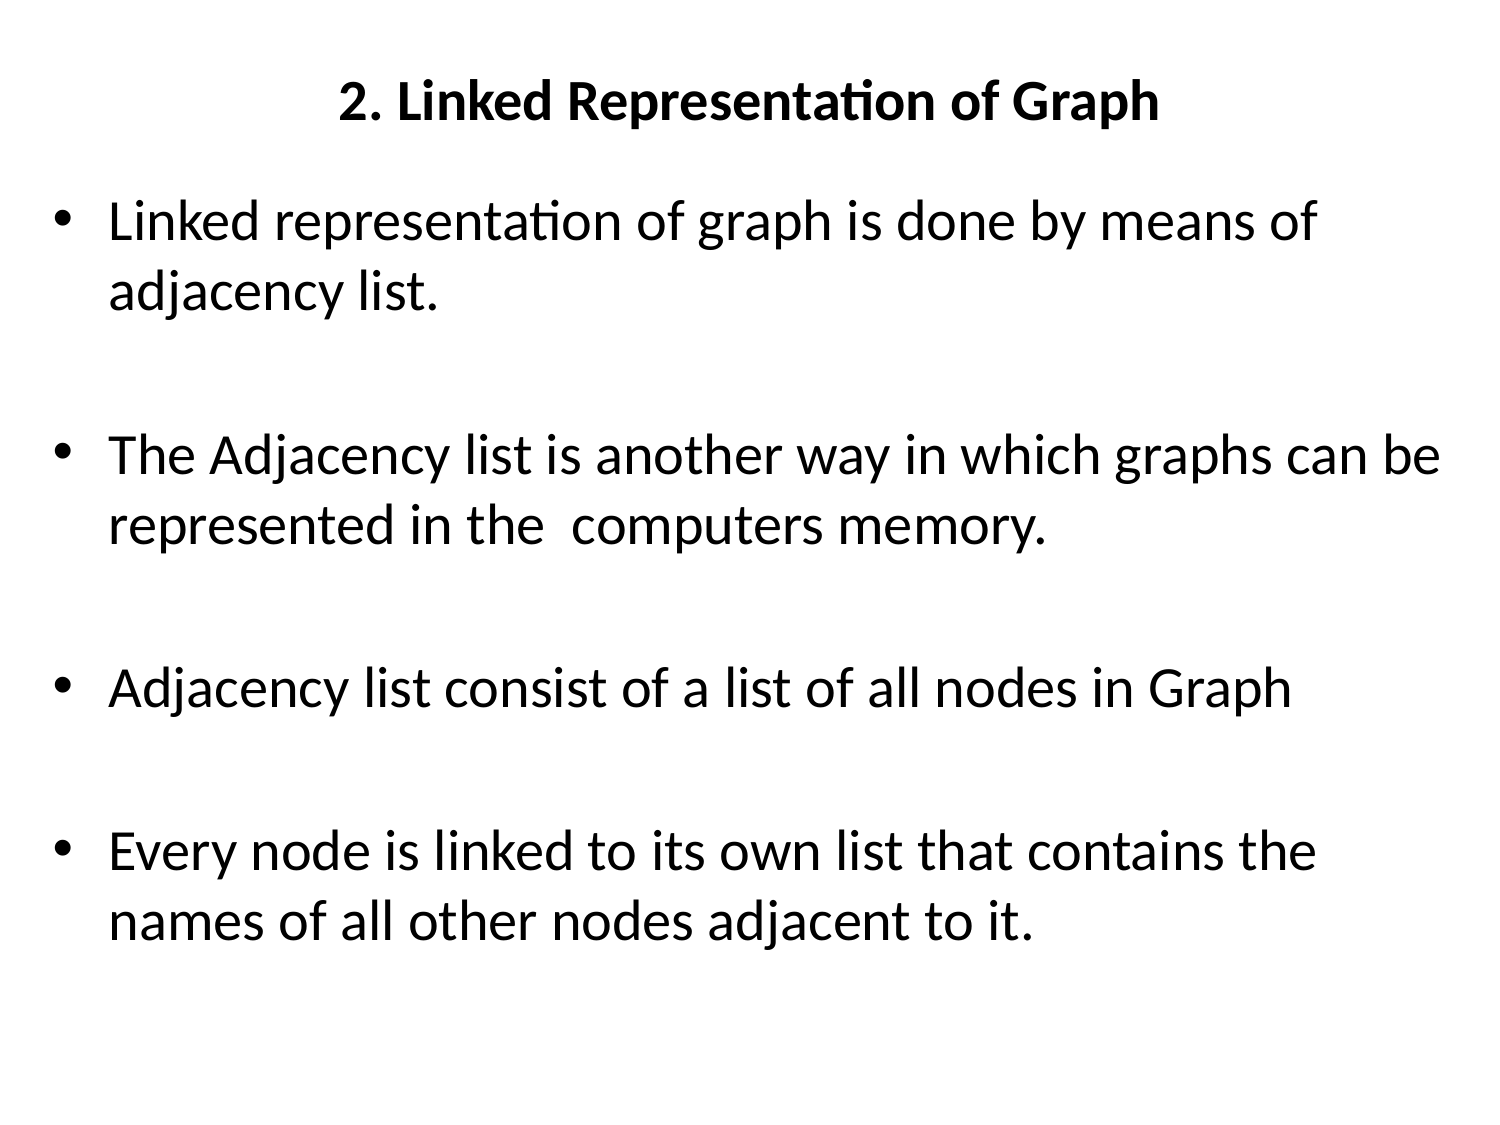

# 2. Linked Representation of Graph
Linked representation of graph is done by means of adjacency list.

The Adjacency list is another way in which graphs can be represented in the  computers memory.

Adjacency list consist of a list of all nodes in Graph

Every node is linked to its own list that contains the names of all other nodes adjacent to it.